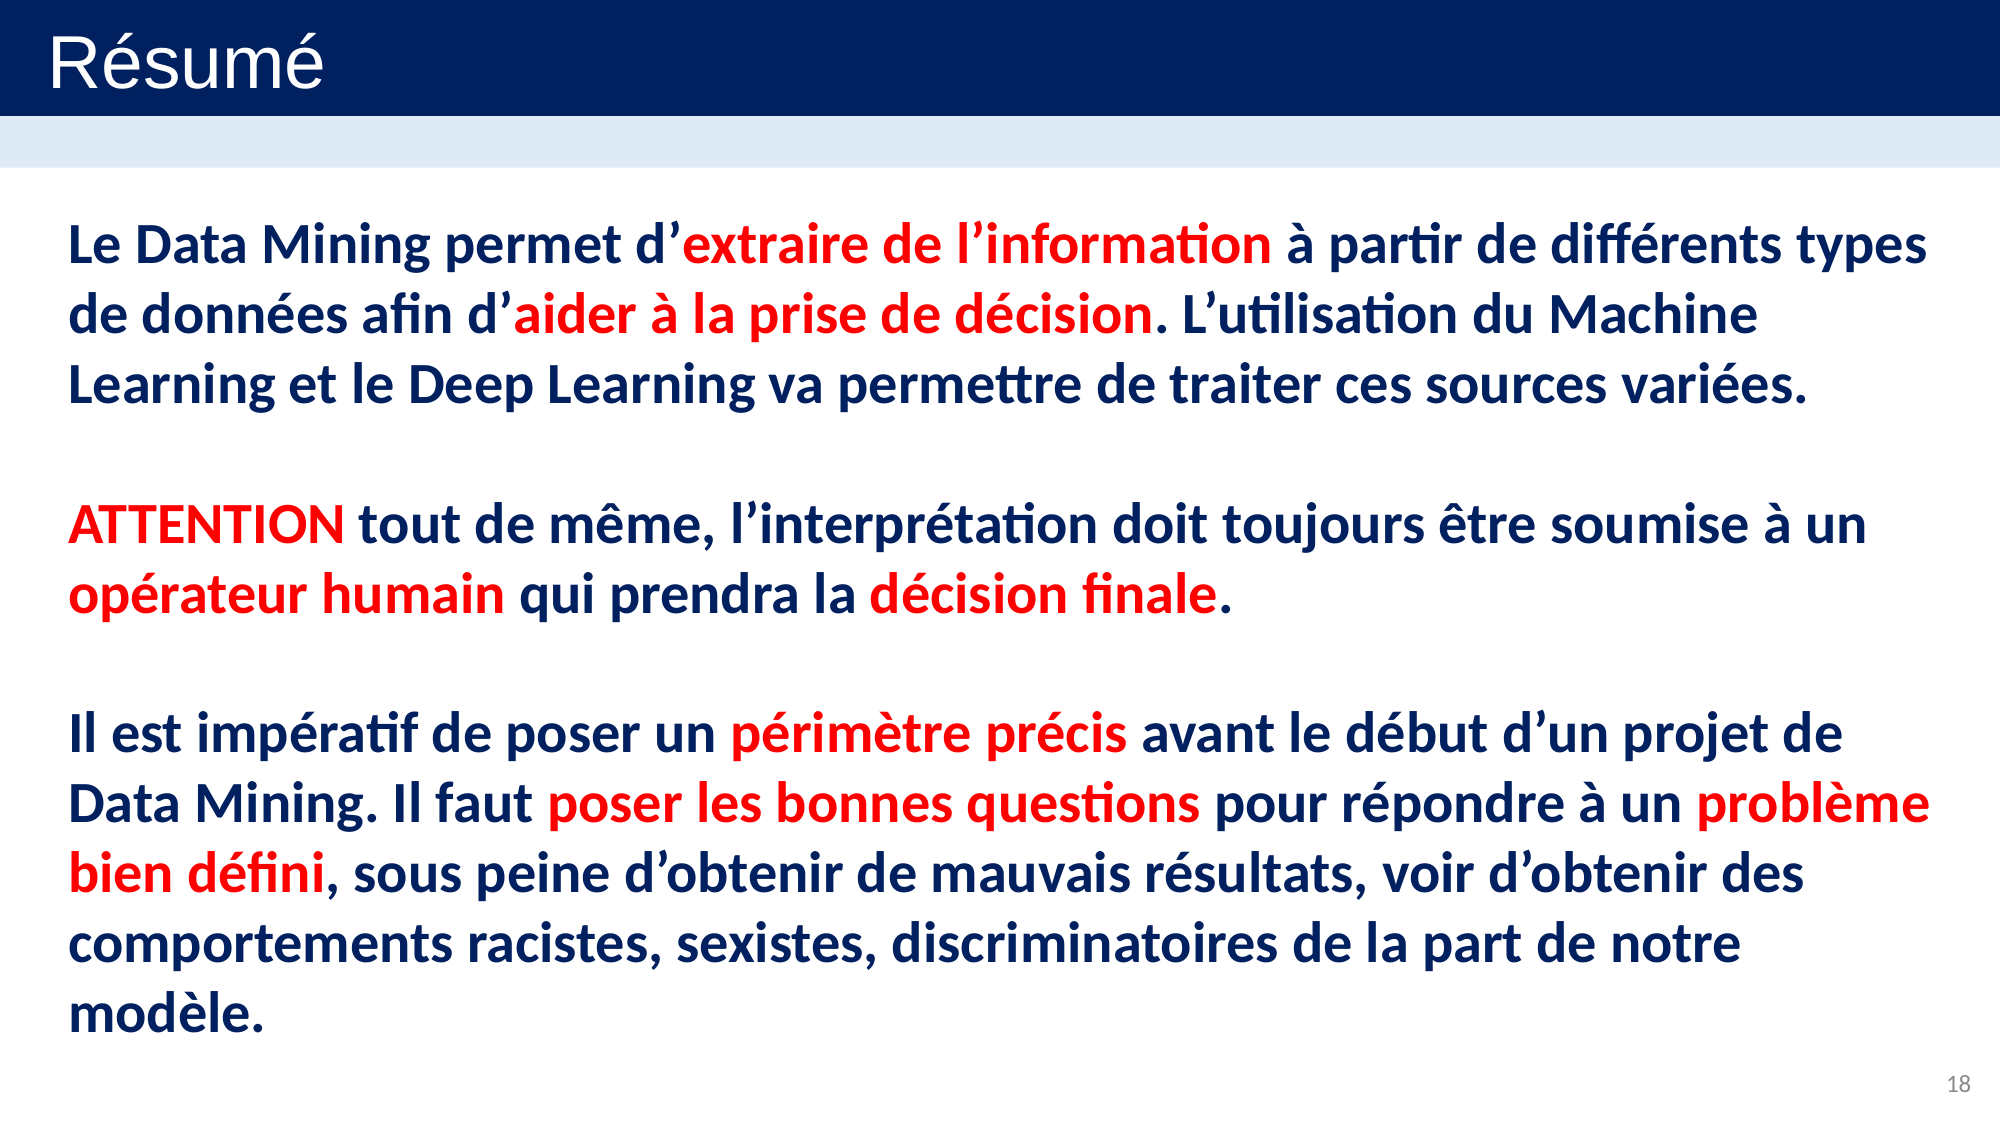

Résumé

Le Data Mining permet d’extraire de l’information à partir de différents types de données afin d’aider à la prise de décision. L’utilisation du Machine Learning et le Deep Learning va permettre de traiter ces sources variées.

ATTENTION tout de même, l’interprétation doit toujours être soumise à un opérateur humain qui prendra la décision finale.

Il est impératif de poser un périmètre précis avant le début d’un projet de Data Mining. Il faut poser les bonnes questions pour répondre à un problème bien défini, sous peine d’obtenir de mauvais résultats, voir d’obtenir des comportements racistes, sexistes, discriminatoires de la part de notre modèle.
18